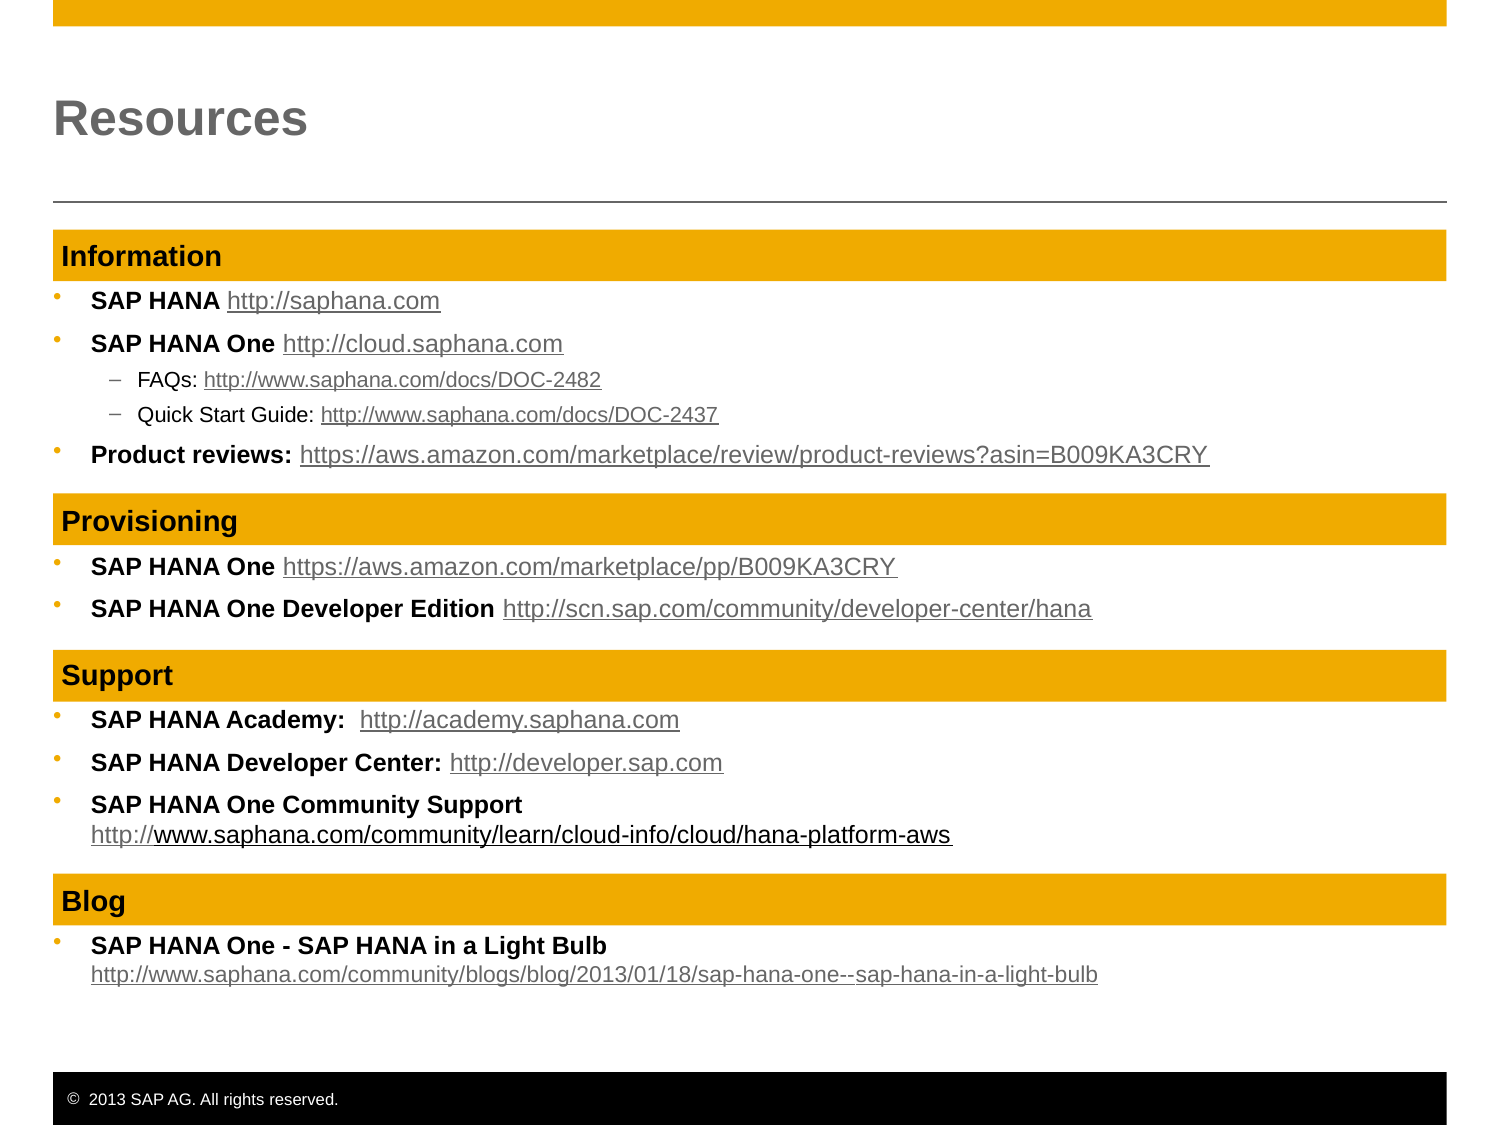

# Resources

 Information
SAP HANA http://saphana.com
SAP HANA One http://cloud.saphana.com
FAQs: http://www.saphana.com/docs/DOC-2482
Quick Start Guide: http://www.saphana.com/docs/DOC-2437
Product reviews: https://aws.amazon.com/marketplace/review/product-reviews?asin=B009KA3CRY
 Provisioning
SAP HANA One https://aws.amazon.com/marketplace/pp/B009KA3CRY
SAP HANA One Developer Edition http://scn.sap.com/community/developer-center/hana
 Support
SAP HANA Academy:  http://academy.saphana.com
SAP HANA Developer Center: http://developer.sap.com
SAP HANA One Community Support
http://www.saphana.com/community/learn/cloud-info/cloud/hana-platform-aws
 Blog
SAP HANA One - SAP HANA in a Light Bulb
http://www.saphana.com/community/blogs/blog/2013/01/18/sap-hana-one--sap-hana-in-a-light-bulb